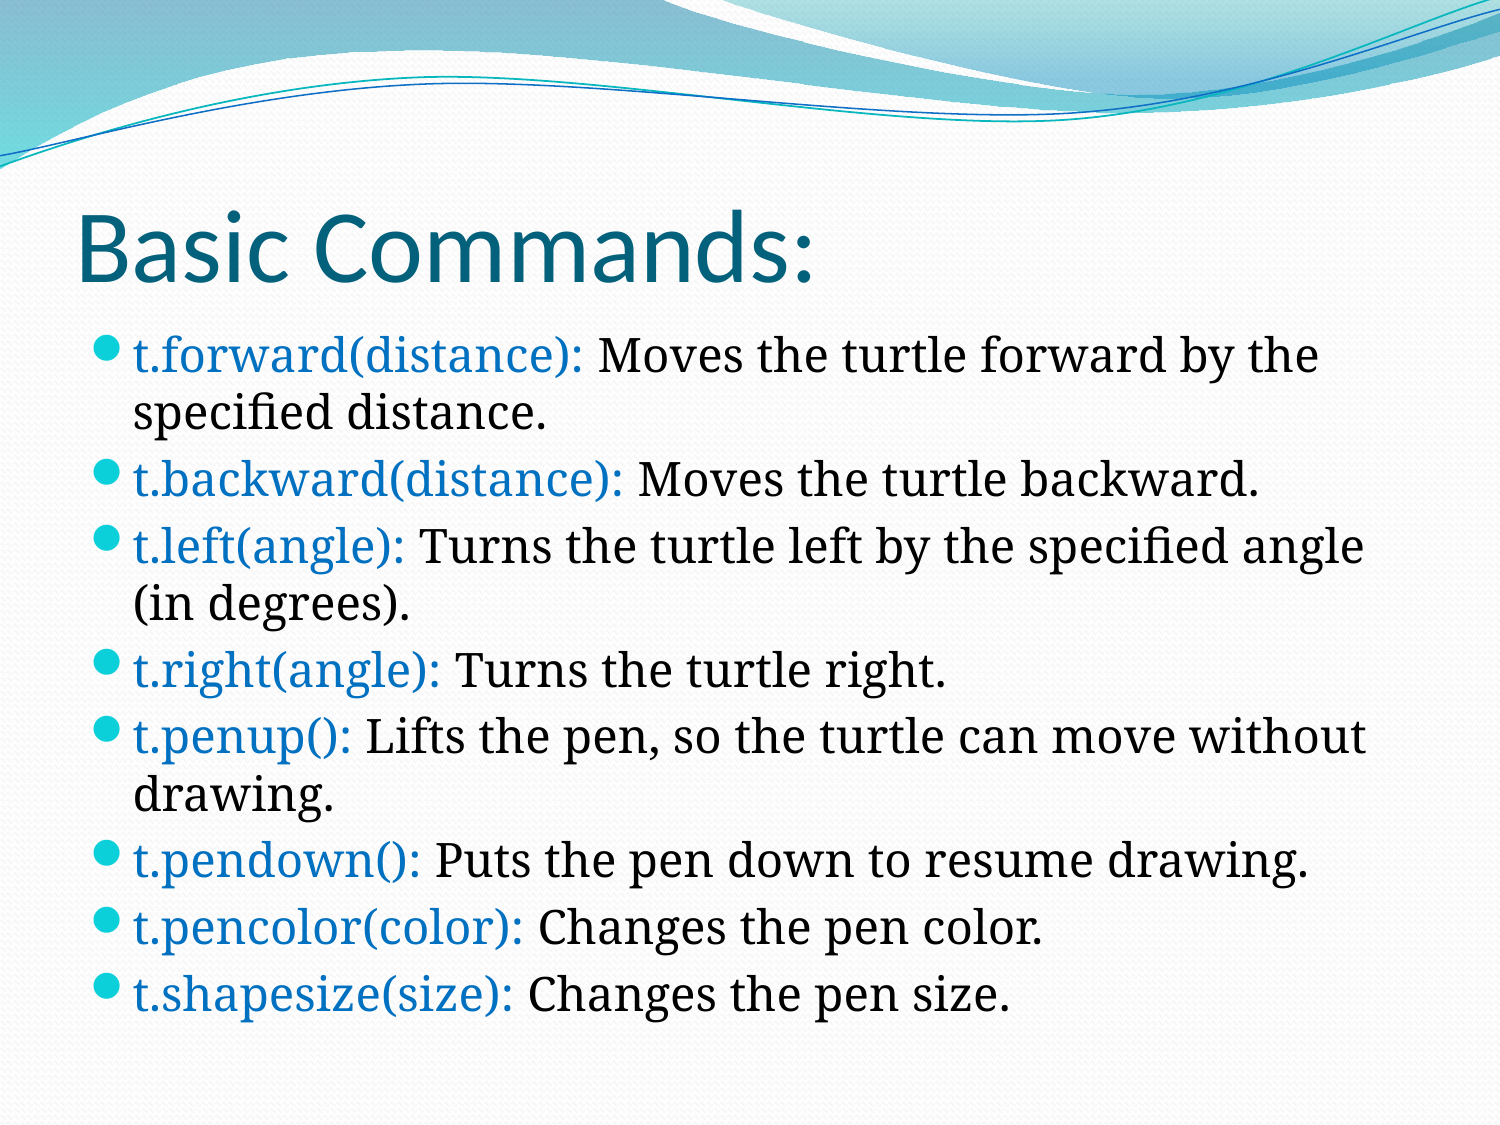

# Basic Commands:
t.forward(distance): Moves the turtle forward by the specified distance.
t.backward(distance): Moves the turtle backward.
t.left(angle): Turns the turtle left by the specified angle (in degrees).
t.right(angle): Turns the turtle right.
t.penup(): Lifts the pen, so the turtle can move without drawing.
t.pendown(): Puts the pen down to resume drawing.
t.pencolor(color): Changes the pen color.
t.shapesize(size): Changes the pen size.